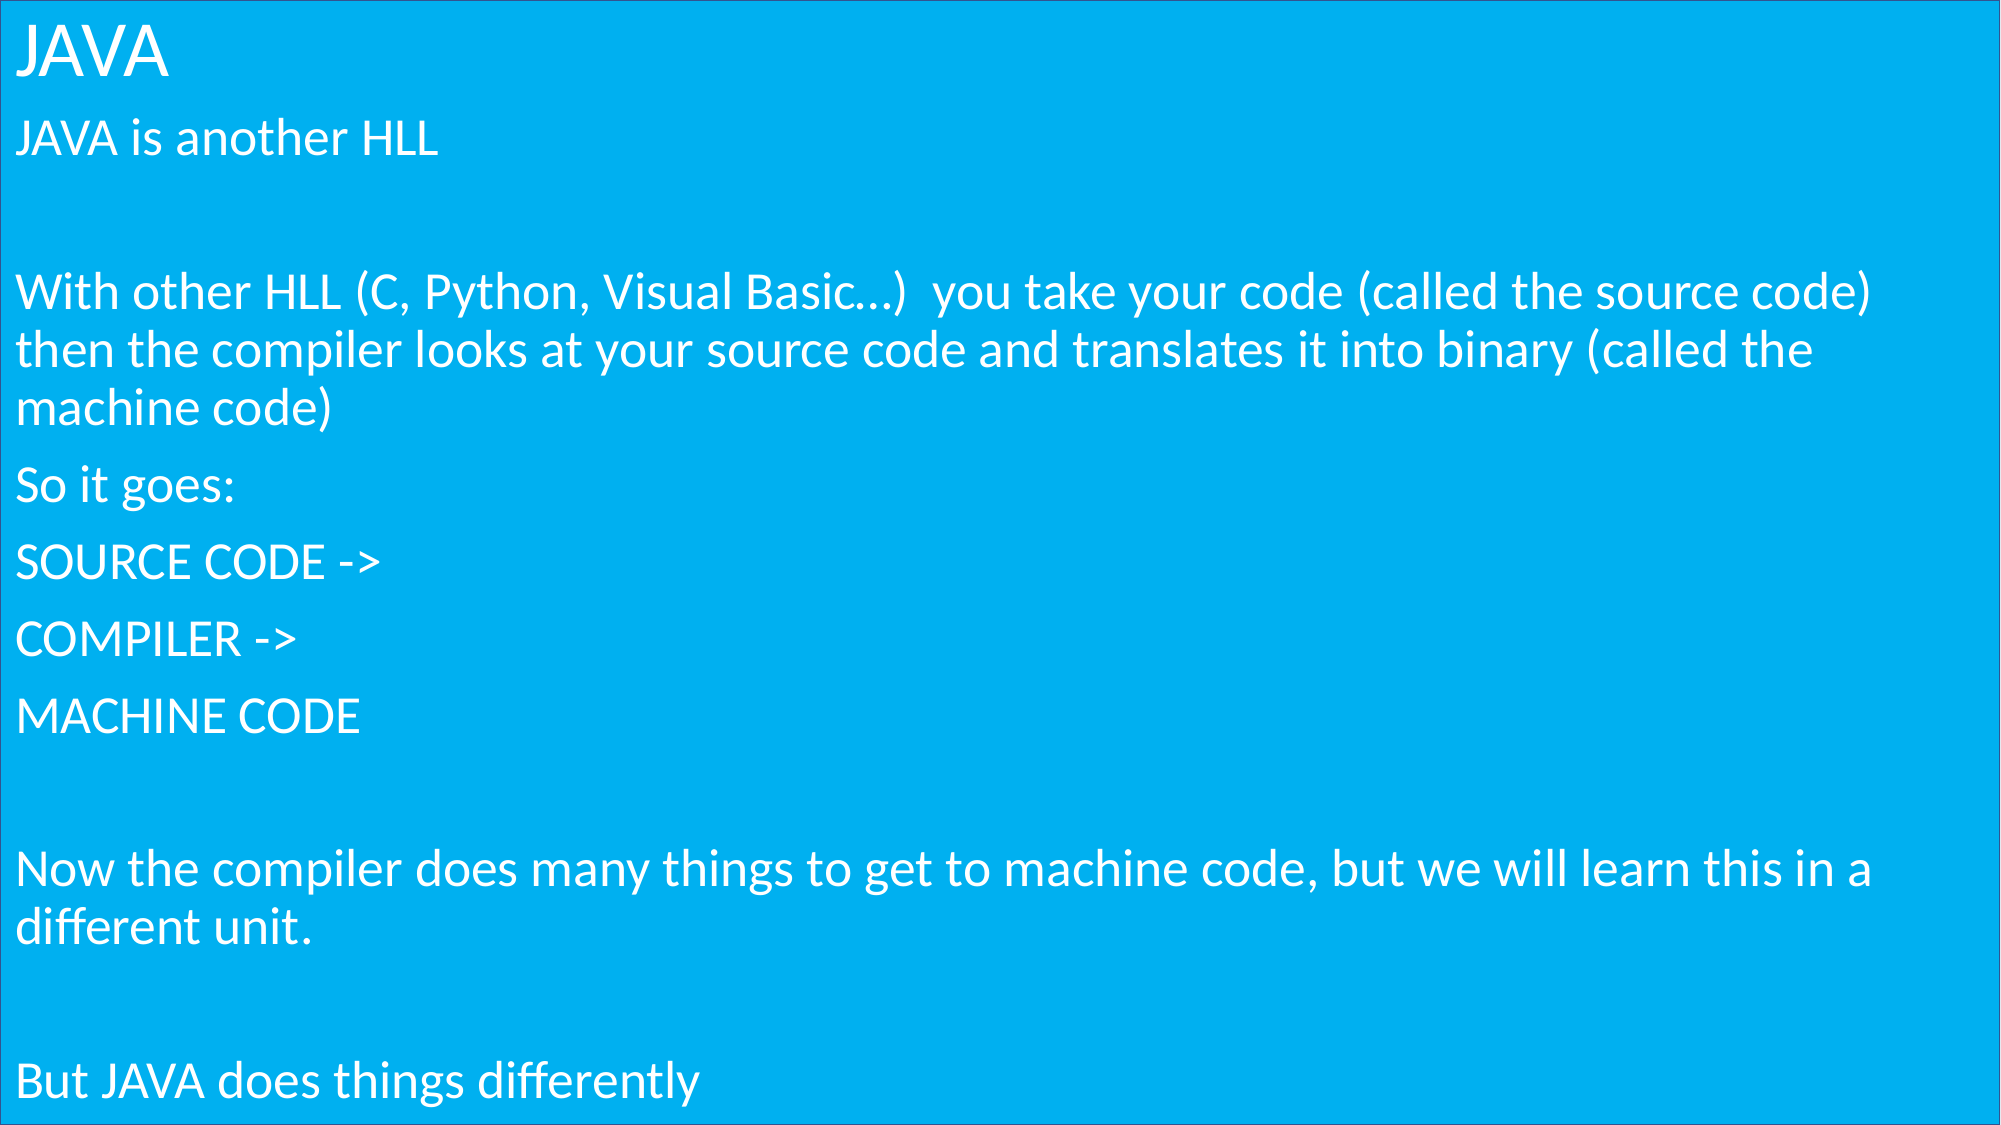

# JAVA
JAVA is another HLL

With other HLL (C, Python, Visual Basic…)  you take your code (called the source code) then the compiler looks at your source code and translates it into binary (called the machine code)
So it goes:
SOURCE CODE ->
COMPILER ->
MACHINE CODE

Now the compiler does many things to get to machine code, but we will learn this in a different unit.

But JAVA does things differently